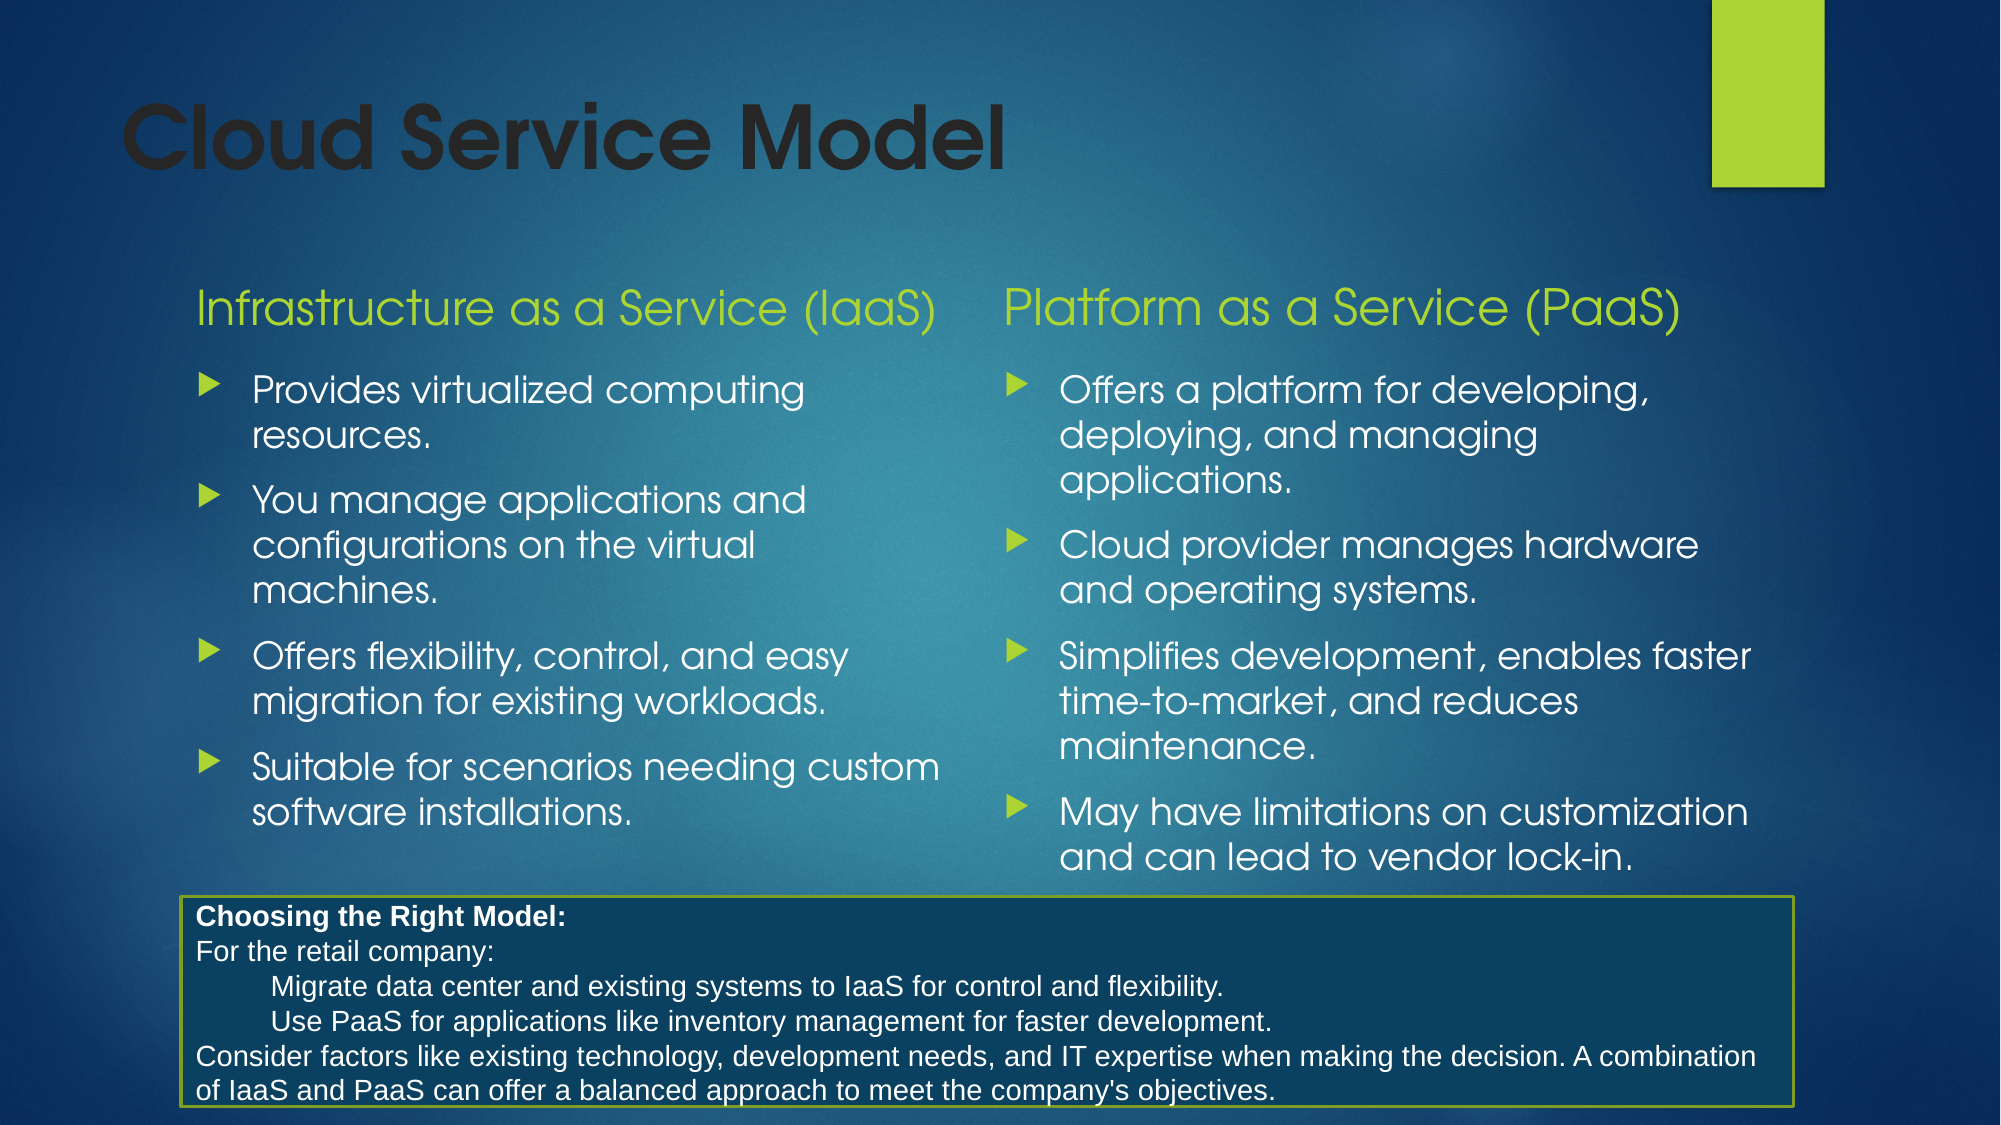

# Cloud Service Model
Platform as a Service (PaaS)
Infrastructure as a Service (IaaS)
Offers a platform for developing, deploying, and managing applications.
Cloud provider manages hardware and operating systems.
Simplifies development, enables faster time-to-market, and reduces maintenance.
May have limitations on customization and can lead to vendor lock-in.

Provides virtualized computing resources.
You manage applications and configurations on the virtual machines.
Offers flexibility, control, and easy migration for existing workloads.
Suitable for scenarios needing custom software installations.

Choosing the Right Model:
For the retail company:
Migrate data center and existing systems to IaaS for control and flexibility.
Use PaaS for applications like inventory management for faster development.
Consider factors like existing technology, development needs, and IT expertise when making the decision. A combination of IaaS and PaaS can offer a balanced approach to meet the company's objectives.